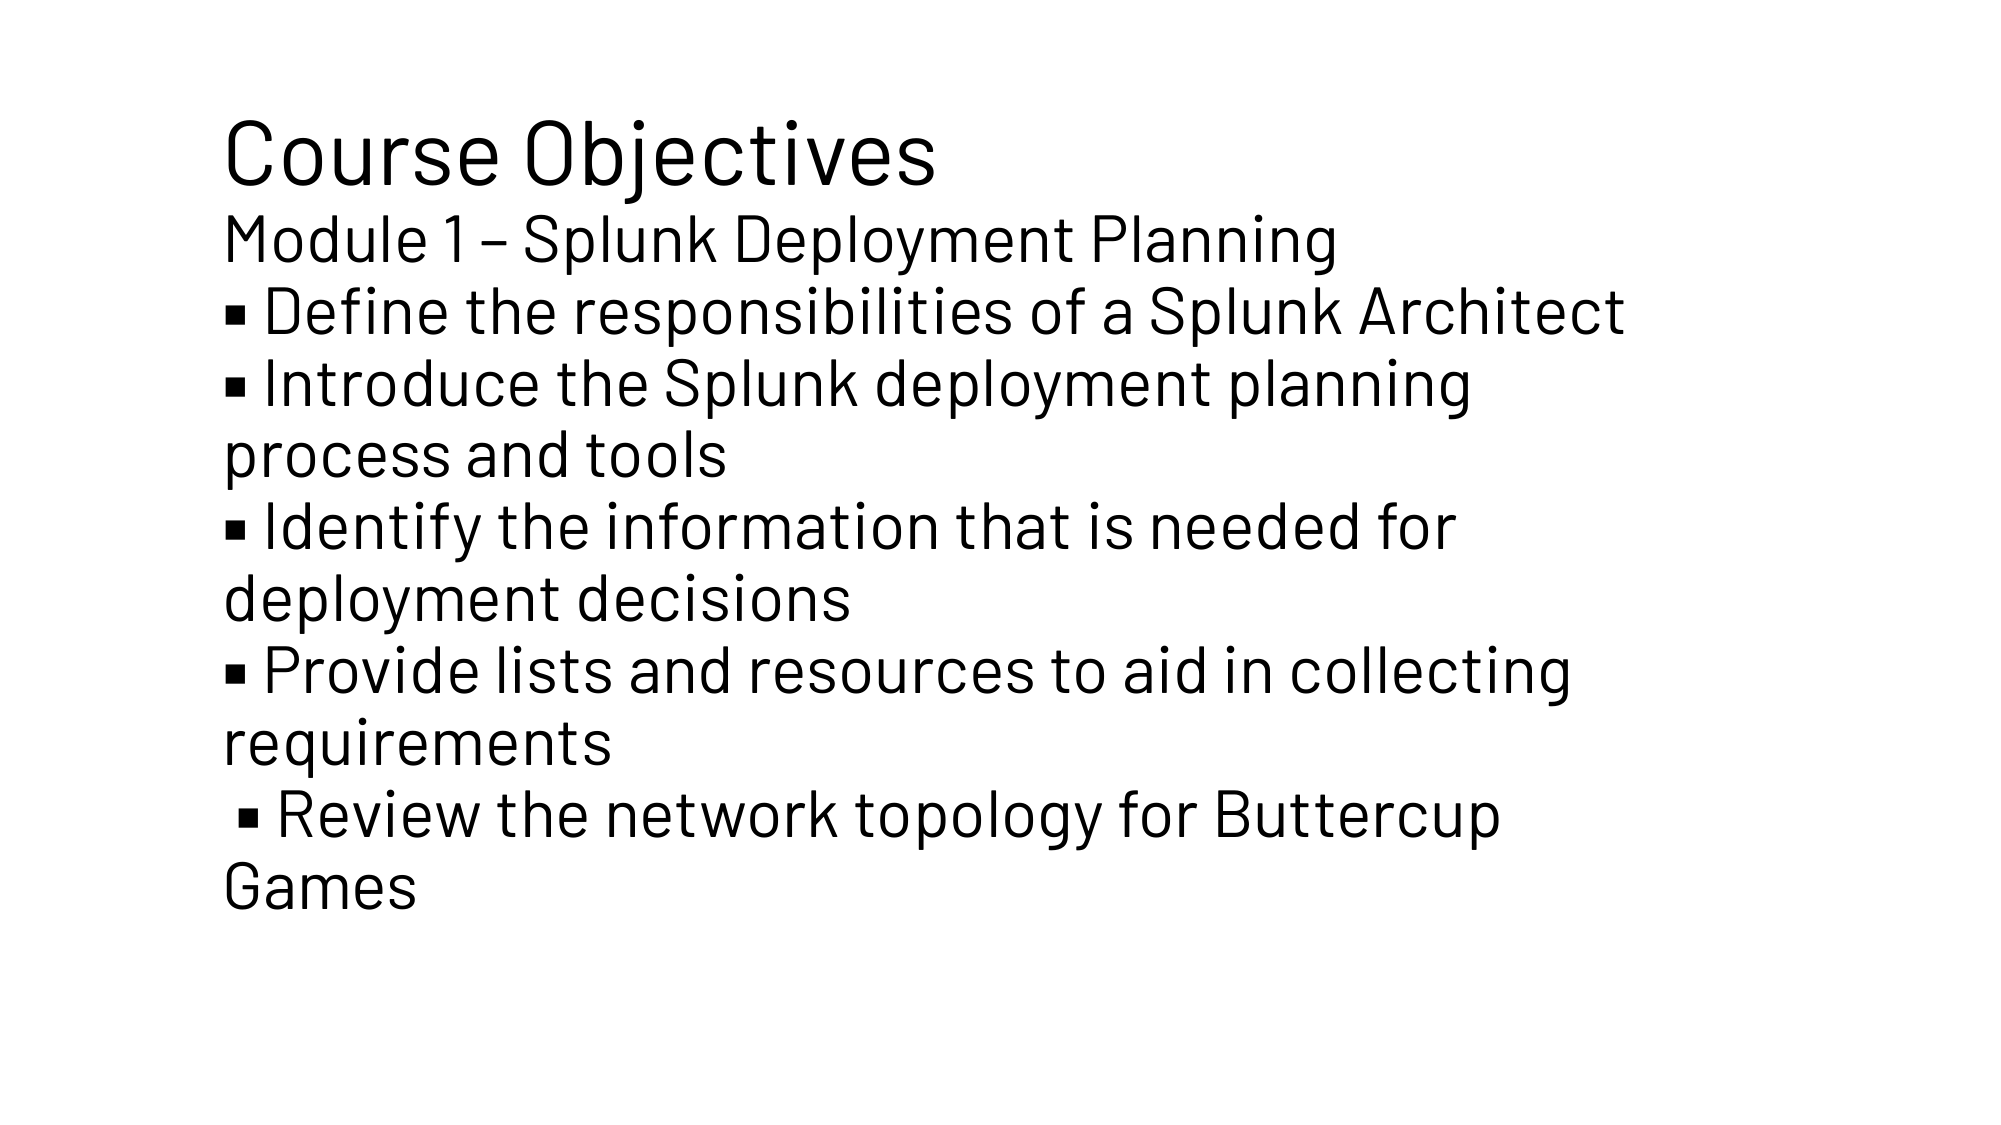

# Course Objectives Module 1 – Splunk Deployment Planning ▪ Define the responsibilities of a Splunk Architect ▪ Introduce the Splunk deployment planning process and tools ▪ Identify the information that is needed for deployment decisions ▪ Provide lists and resources to aid in collecting requirements ▪ Review the network topology for Buttercup Games